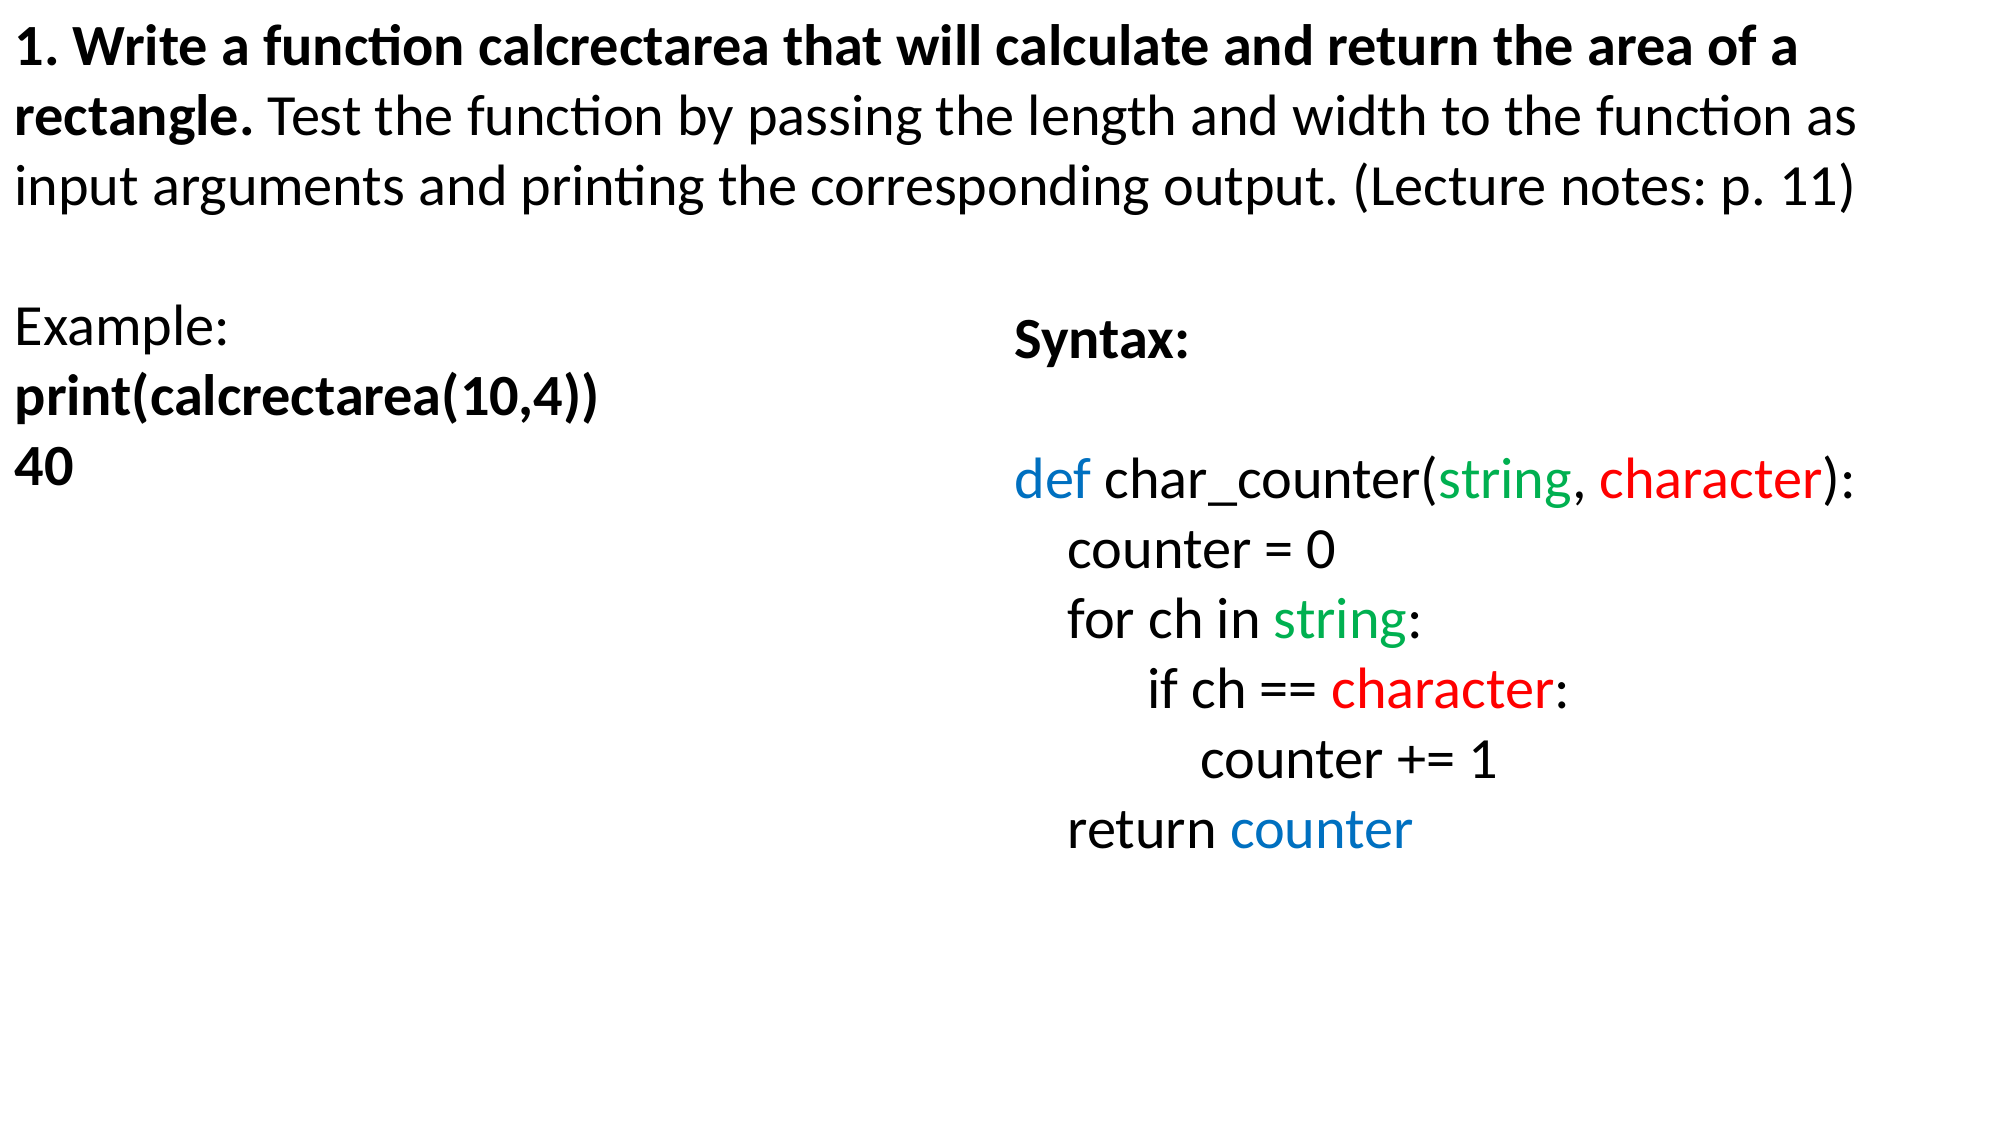

1. Write a function calcrectarea that will calculate and return the area of a rectangle. Test the function by passing the length and width to the function as input arguments and printing the corresponding output. (Lecture notes: p. 11)

Example:
print(calcrectarea(10,4))
40

Syntax:

def char_counter(string, character):
    counter = 0
    for ch in string:
          if ch == character:
              counter += 1
    return counter